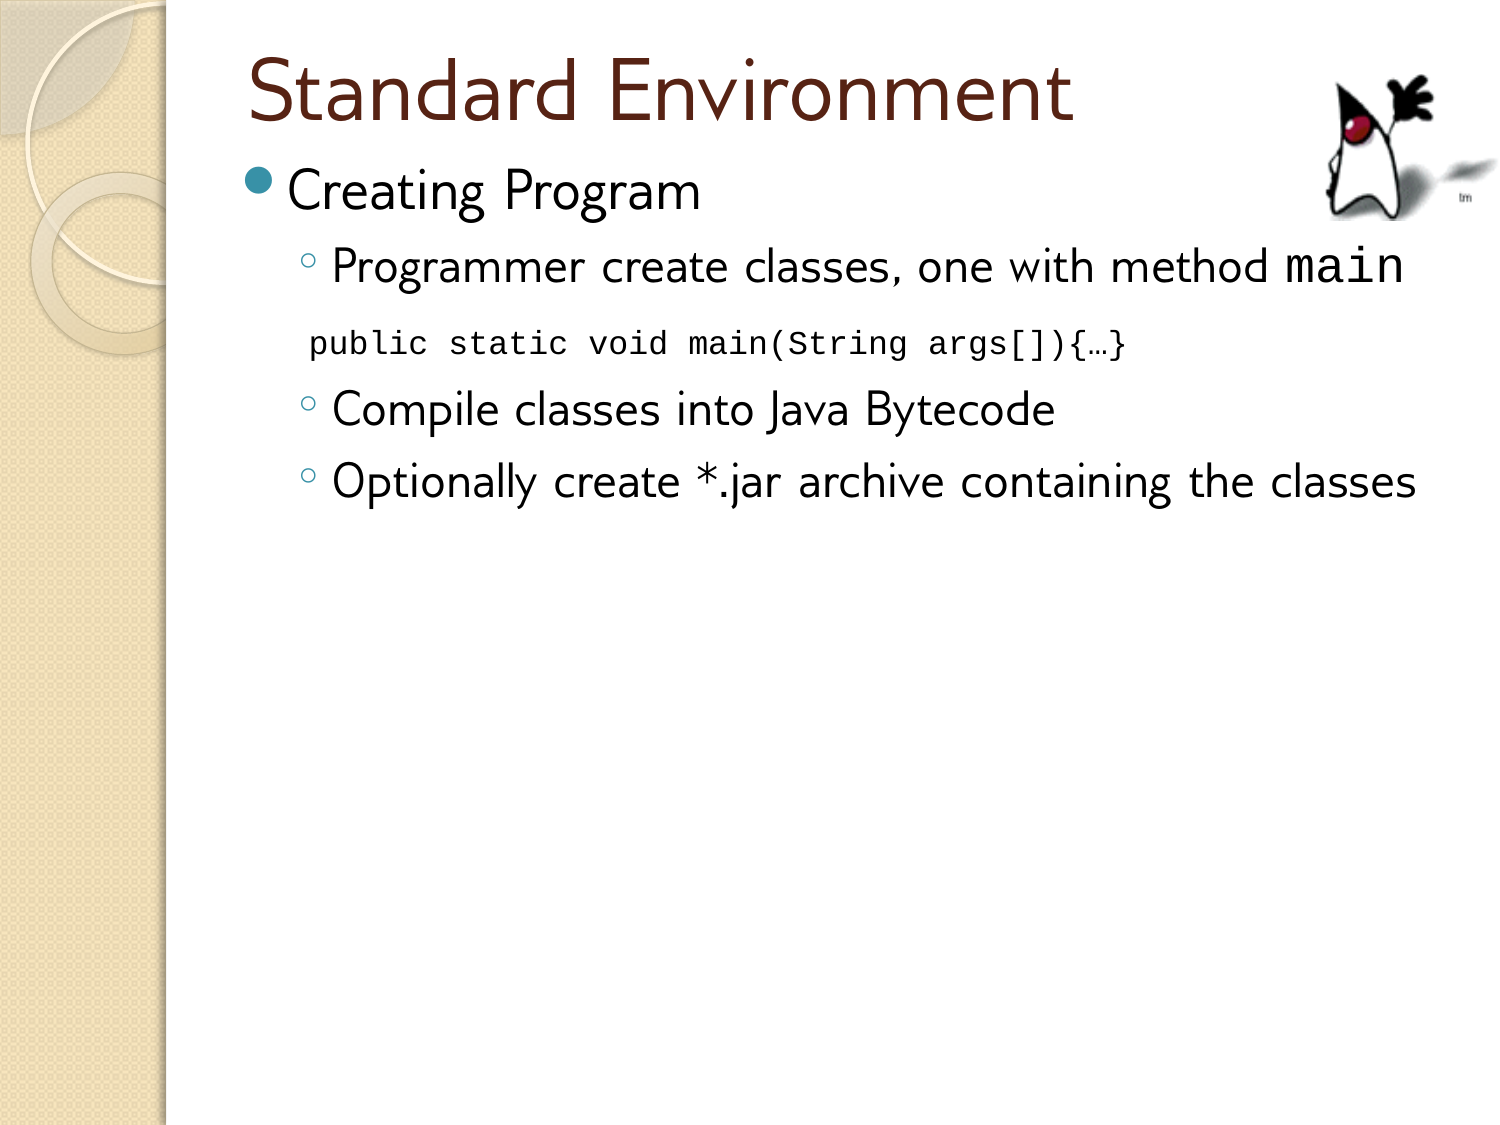

# Standard Environment
Creating Program
Programmer create classes, one with method main
 public static void main(String args[]){…}
Compile classes into Java Bytecode
Optionally create *.jar archive containing the classes